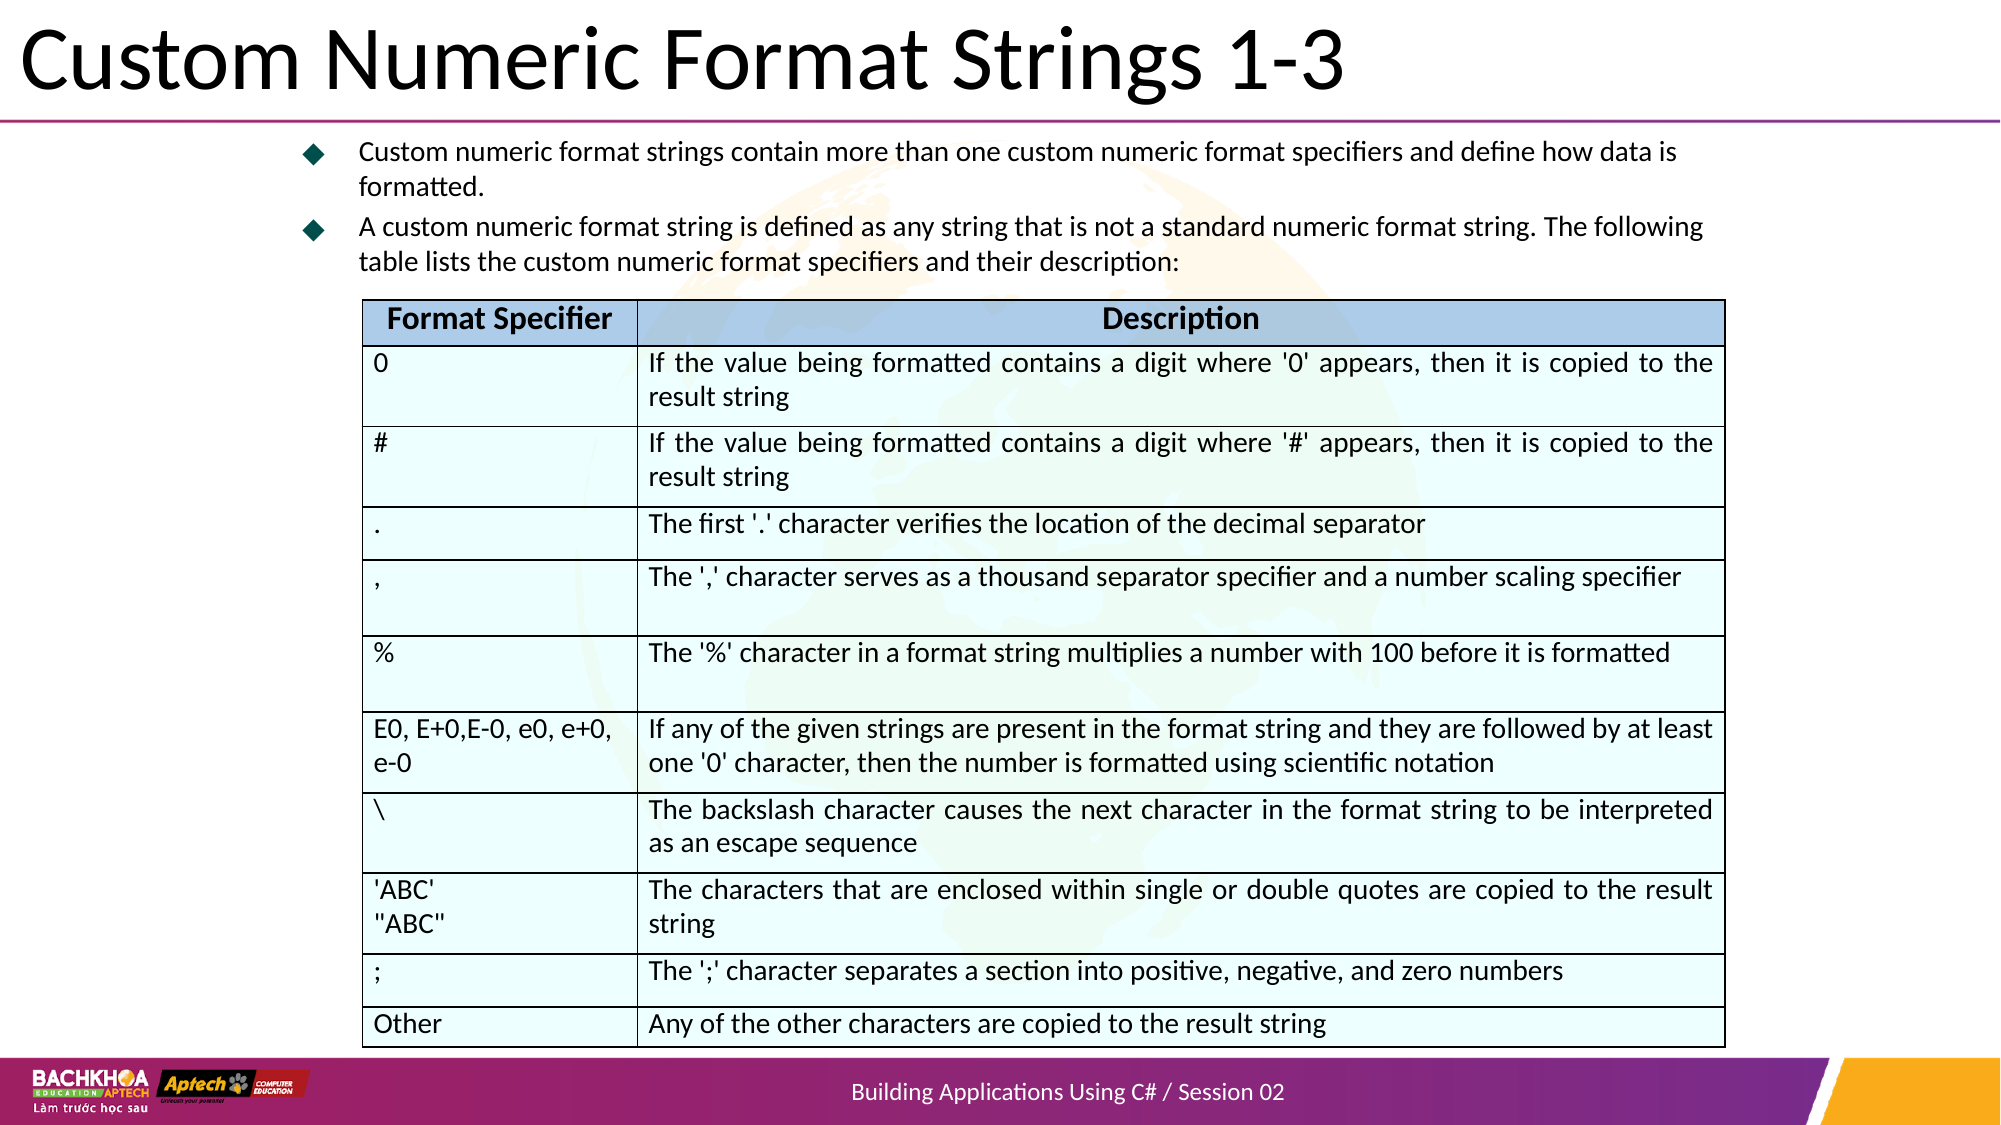

# Custom Numeric Format Strings 1-3
Custom numeric format strings contain more than one custom numeric format specifiers and define how data is formatted.
A custom numeric format string is defined as any string that is not a standard numeric format string. The following table lists the custom numeric format specifiers and their description:

| Format Specifier | Description |
| --- | --- |
| 0 | If the value being formatted contains a digit where '0' appears, then it is copied to the result string |
| # | If the value being formatted contains a digit where '#' appears, then it is copied to the result string |
| . | The first '.' character verifies the location of the decimal separator |
| , | The ',' character serves as a thousand separator specifier and a number scaling specifier |
| % | The '%' character in a format string multiplies a number with 100 before it is formatted |
| E0, E+0,E-0, e0, e+0, e-0 | If any of the given strings are present in the format string and they are followed by at least one '0' character, then the number is formatted using scientific notation |
| \ | The backslash character causes the next character in the format string to be interpreted as an escape sequence |
| 'ABC' "ABC" | The characters that are enclosed within single or double quotes are copied to the result string |
| ; | The ';' character separates a section into positive, negative, and zero numbers |
| Other | Any of the other characters are copied to the result string |
Building Applications Using C# / Session 02